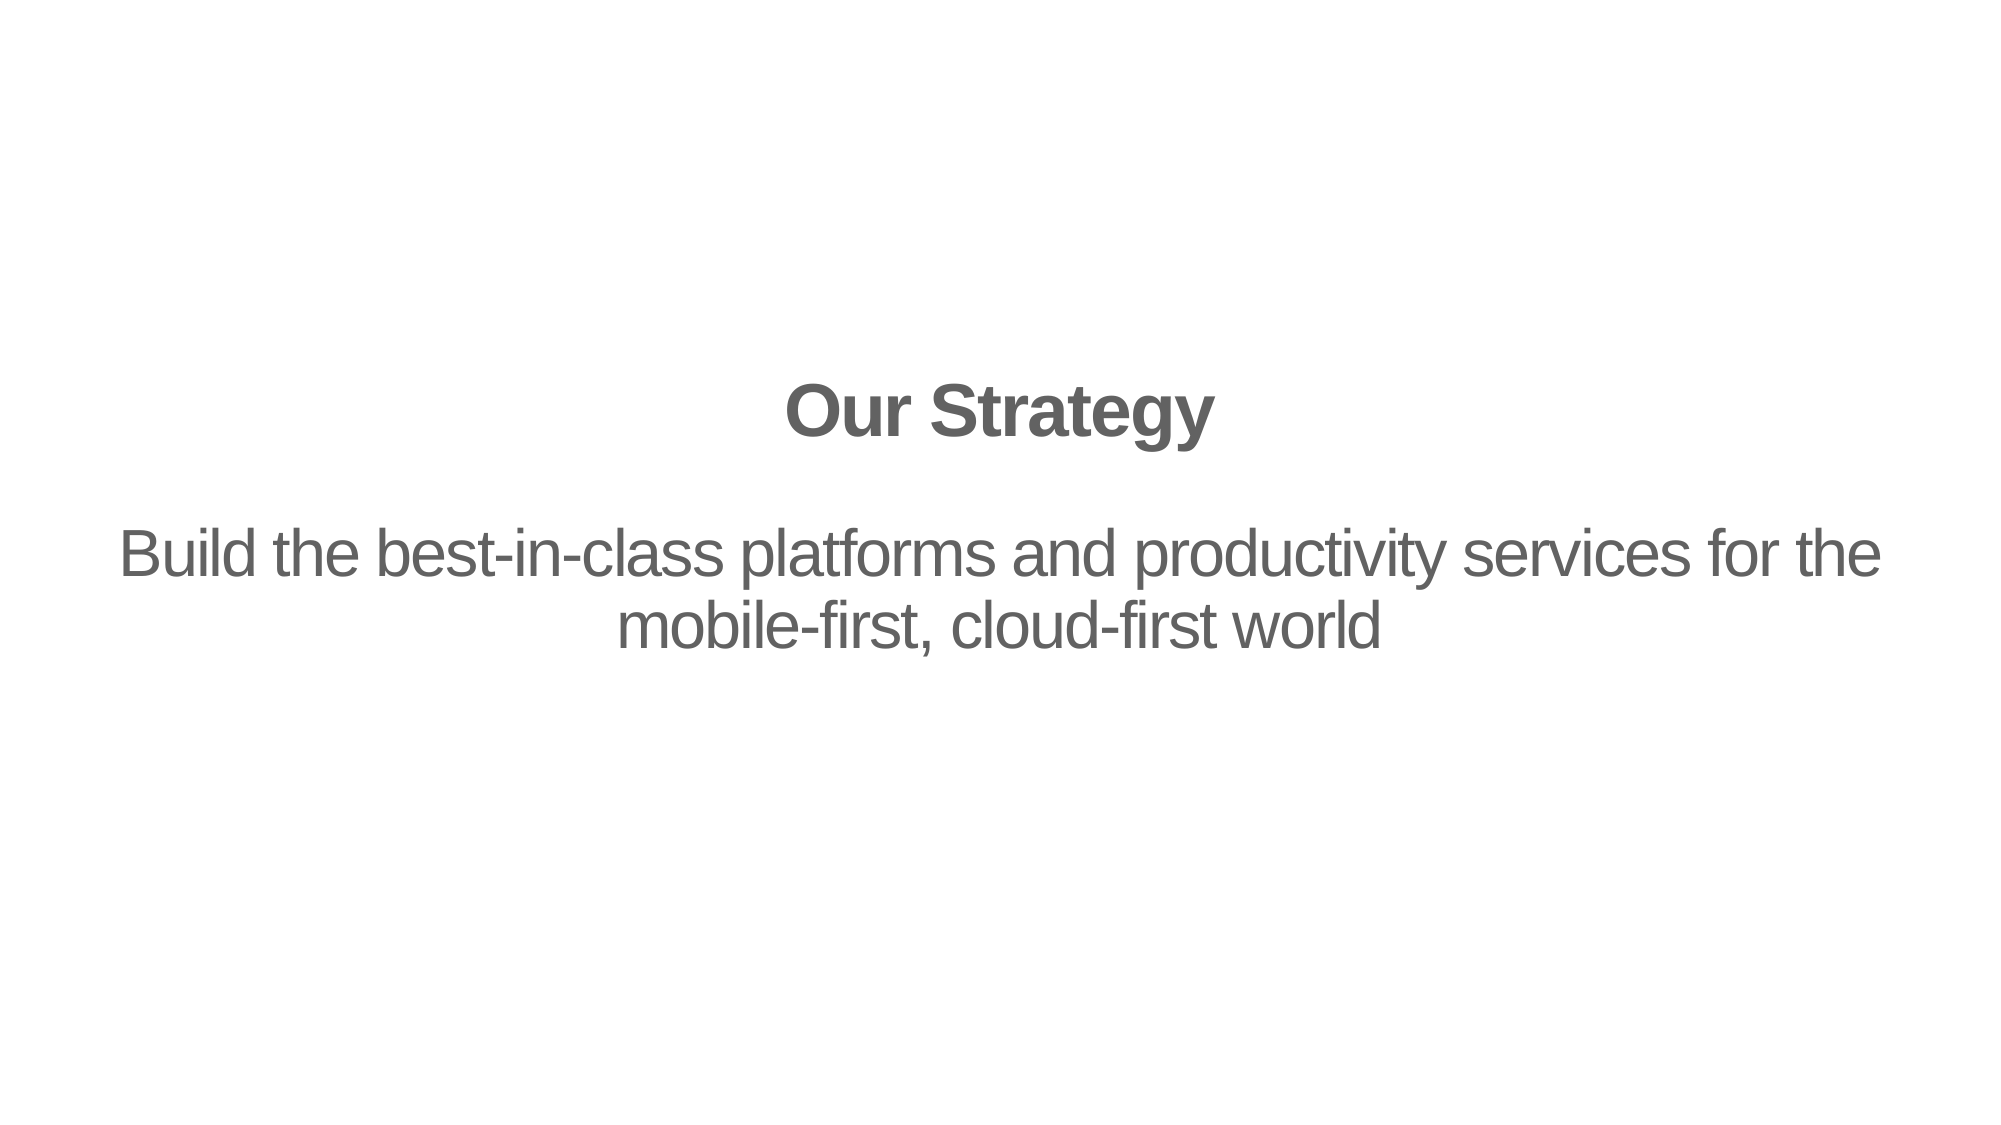

Our Strategy
Build the best-in-class platforms and productivity services for the mobile-first, cloud-first world